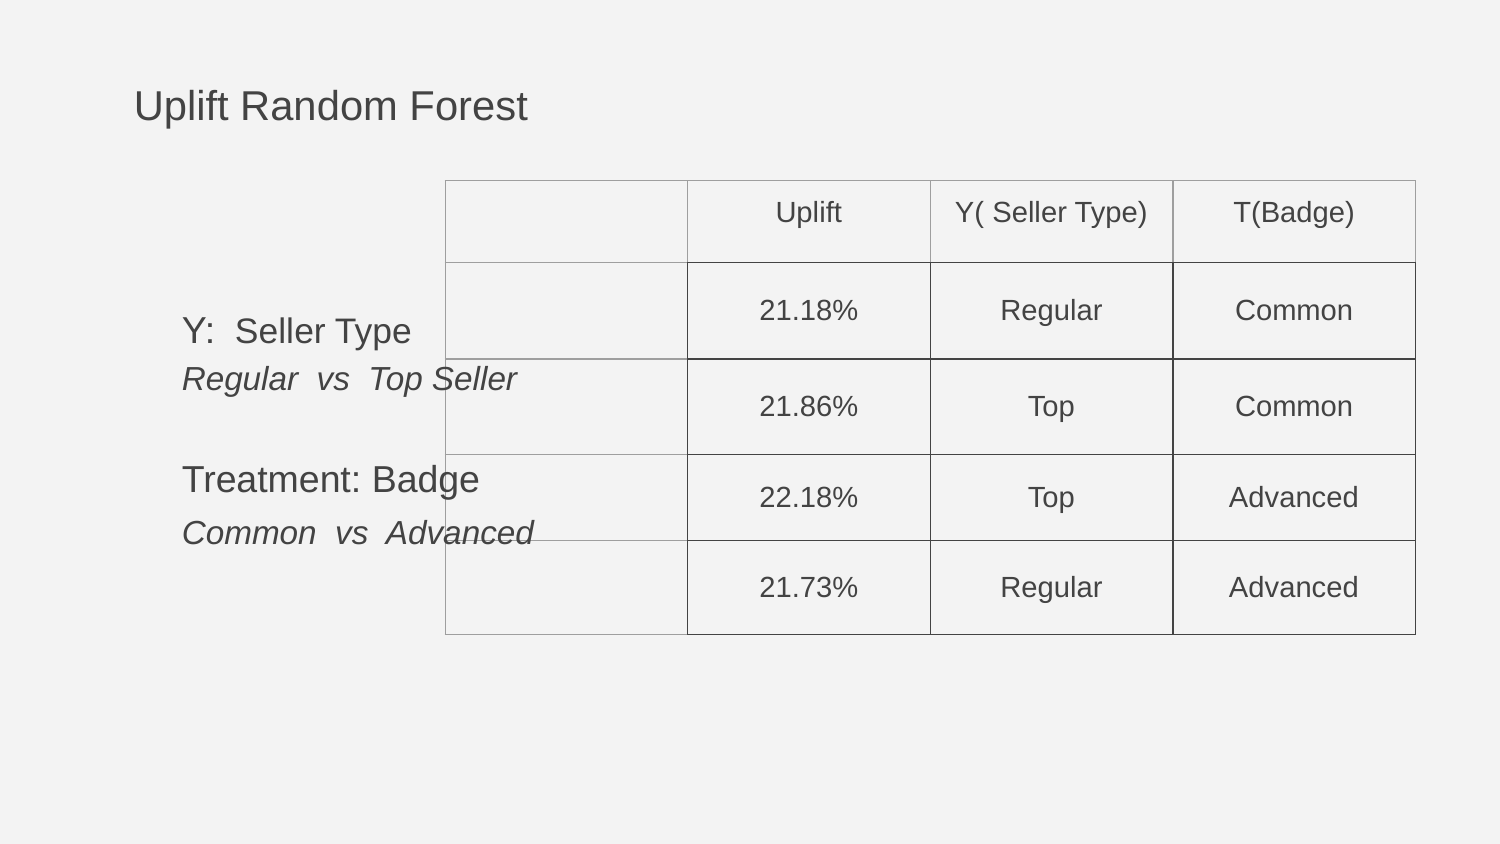

# Uplift Random Forest
|  | Uplift | Y( Seller Type) | T(Badge) |
| --- | --- | --- | --- |
|  | 21.18% | Regular | Common |
|  | 21.86% | Top | Common |
|  | 22.18% | Top | Advanced |
|  | 21.73% | Regular | Advanced |
Y:  Seller Type
Regular  vs  Top Seller

Treatment: Badge
Common  vs  Advanced